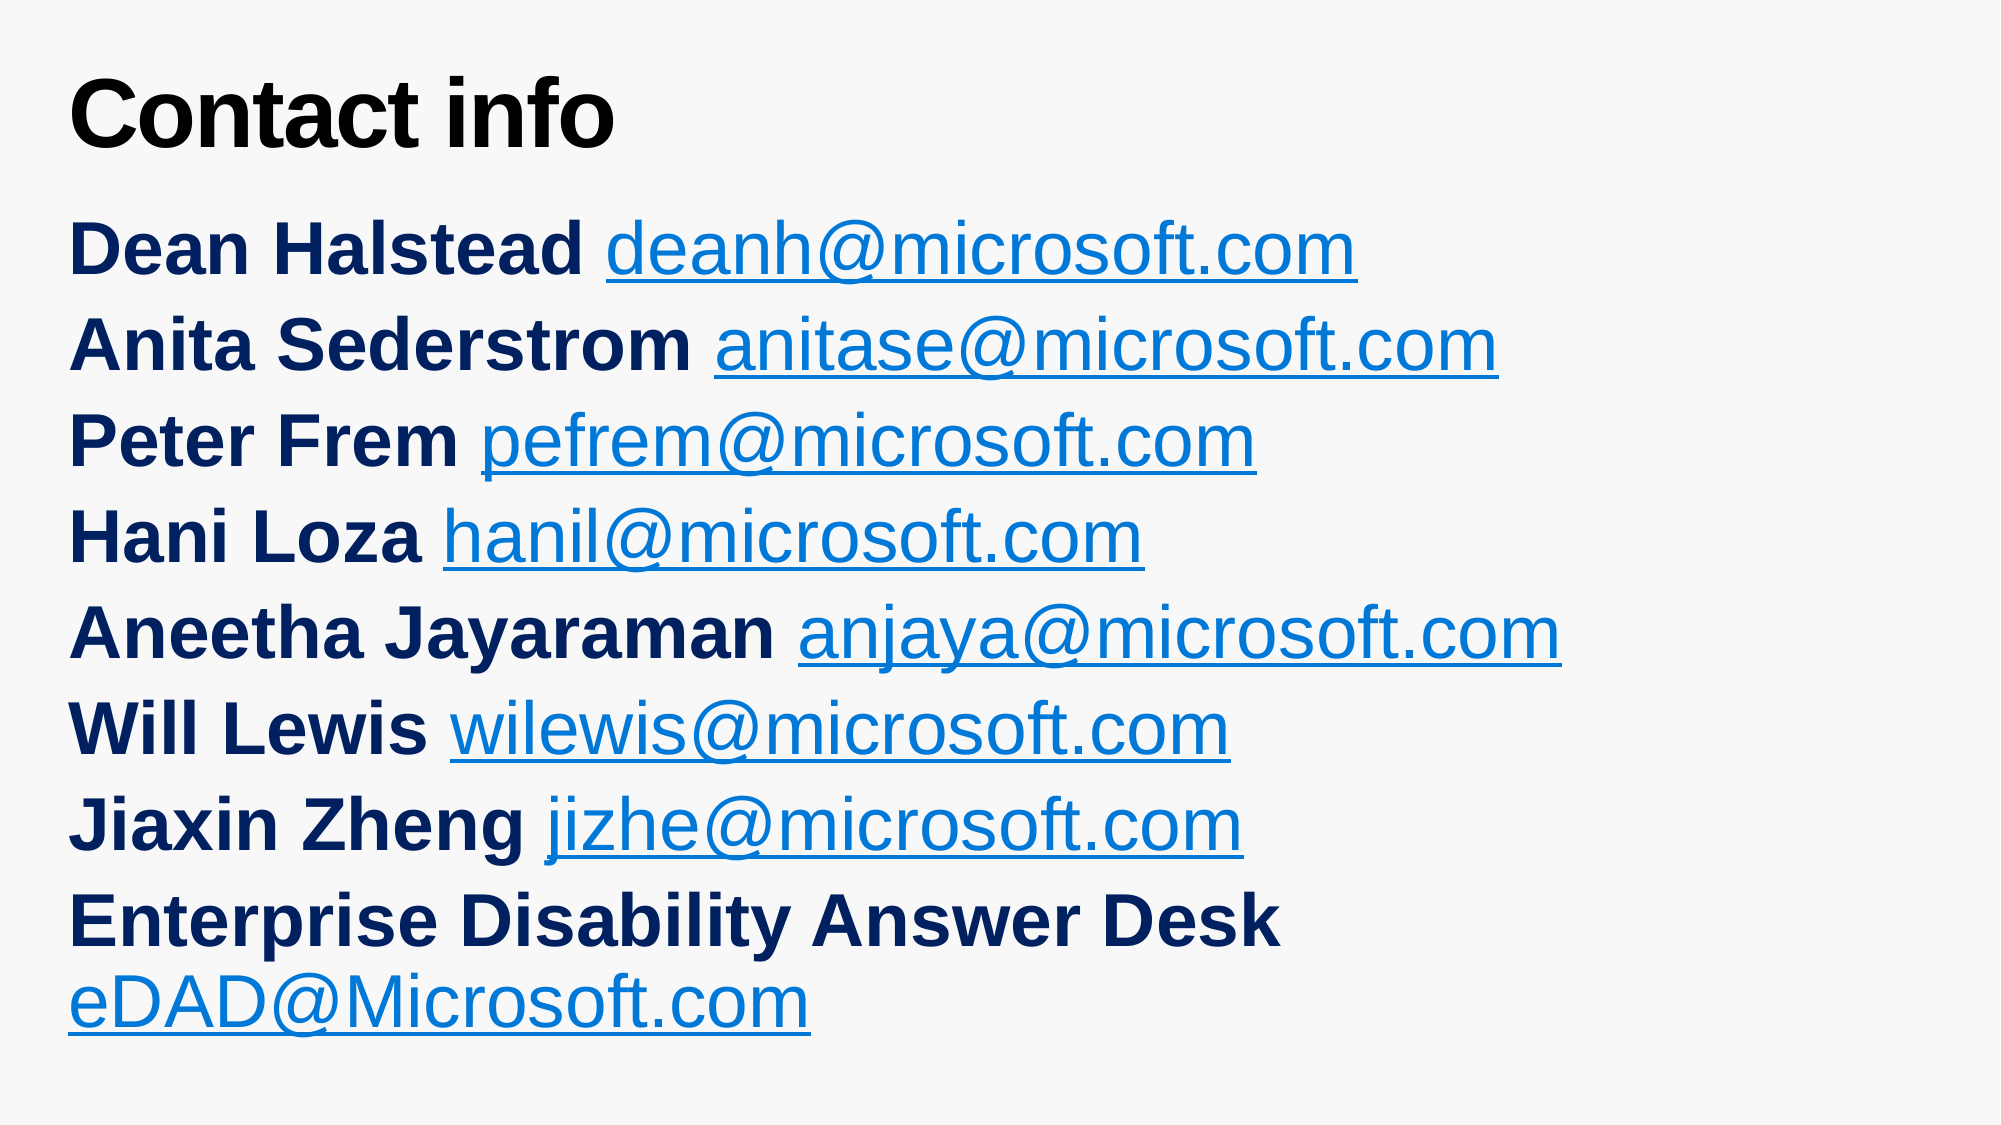

# Contact info
Dean Halstead deanh@microsoft.com
Anita Sederstrom anitase@microsoft.com
Peter Frem pefrem@microsoft.com
Hani Loza hanil@microsoft.com
Aneetha Jayaraman anjaya@microsoft.com
Will Lewis wilewis@microsoft.com
Jiaxin Zheng jizhe@microsoft.com
Enterprise Disability Answer Desk eDAD@Microsoft.com